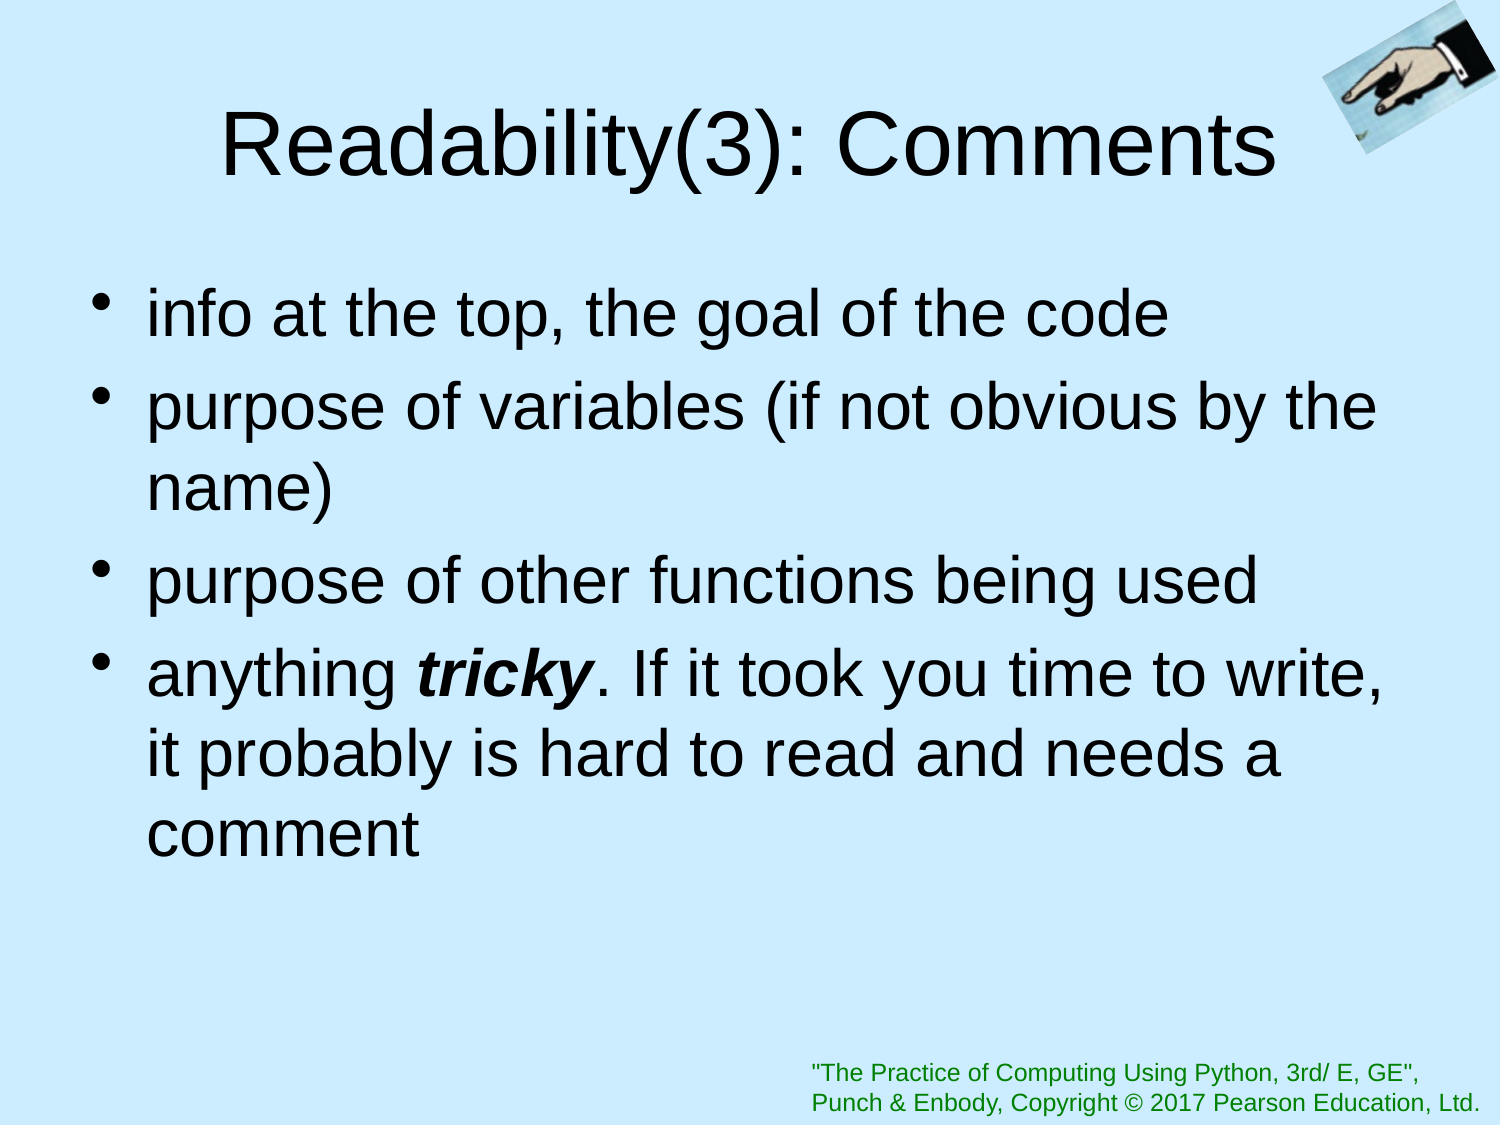

# Readability(3): Comments
info at the top, the goal of the code
purpose of variables (if not obvious by the name)
purpose of other functions being used
anything tricky. If it took you time to write, it probably is hard to read and needs a comment